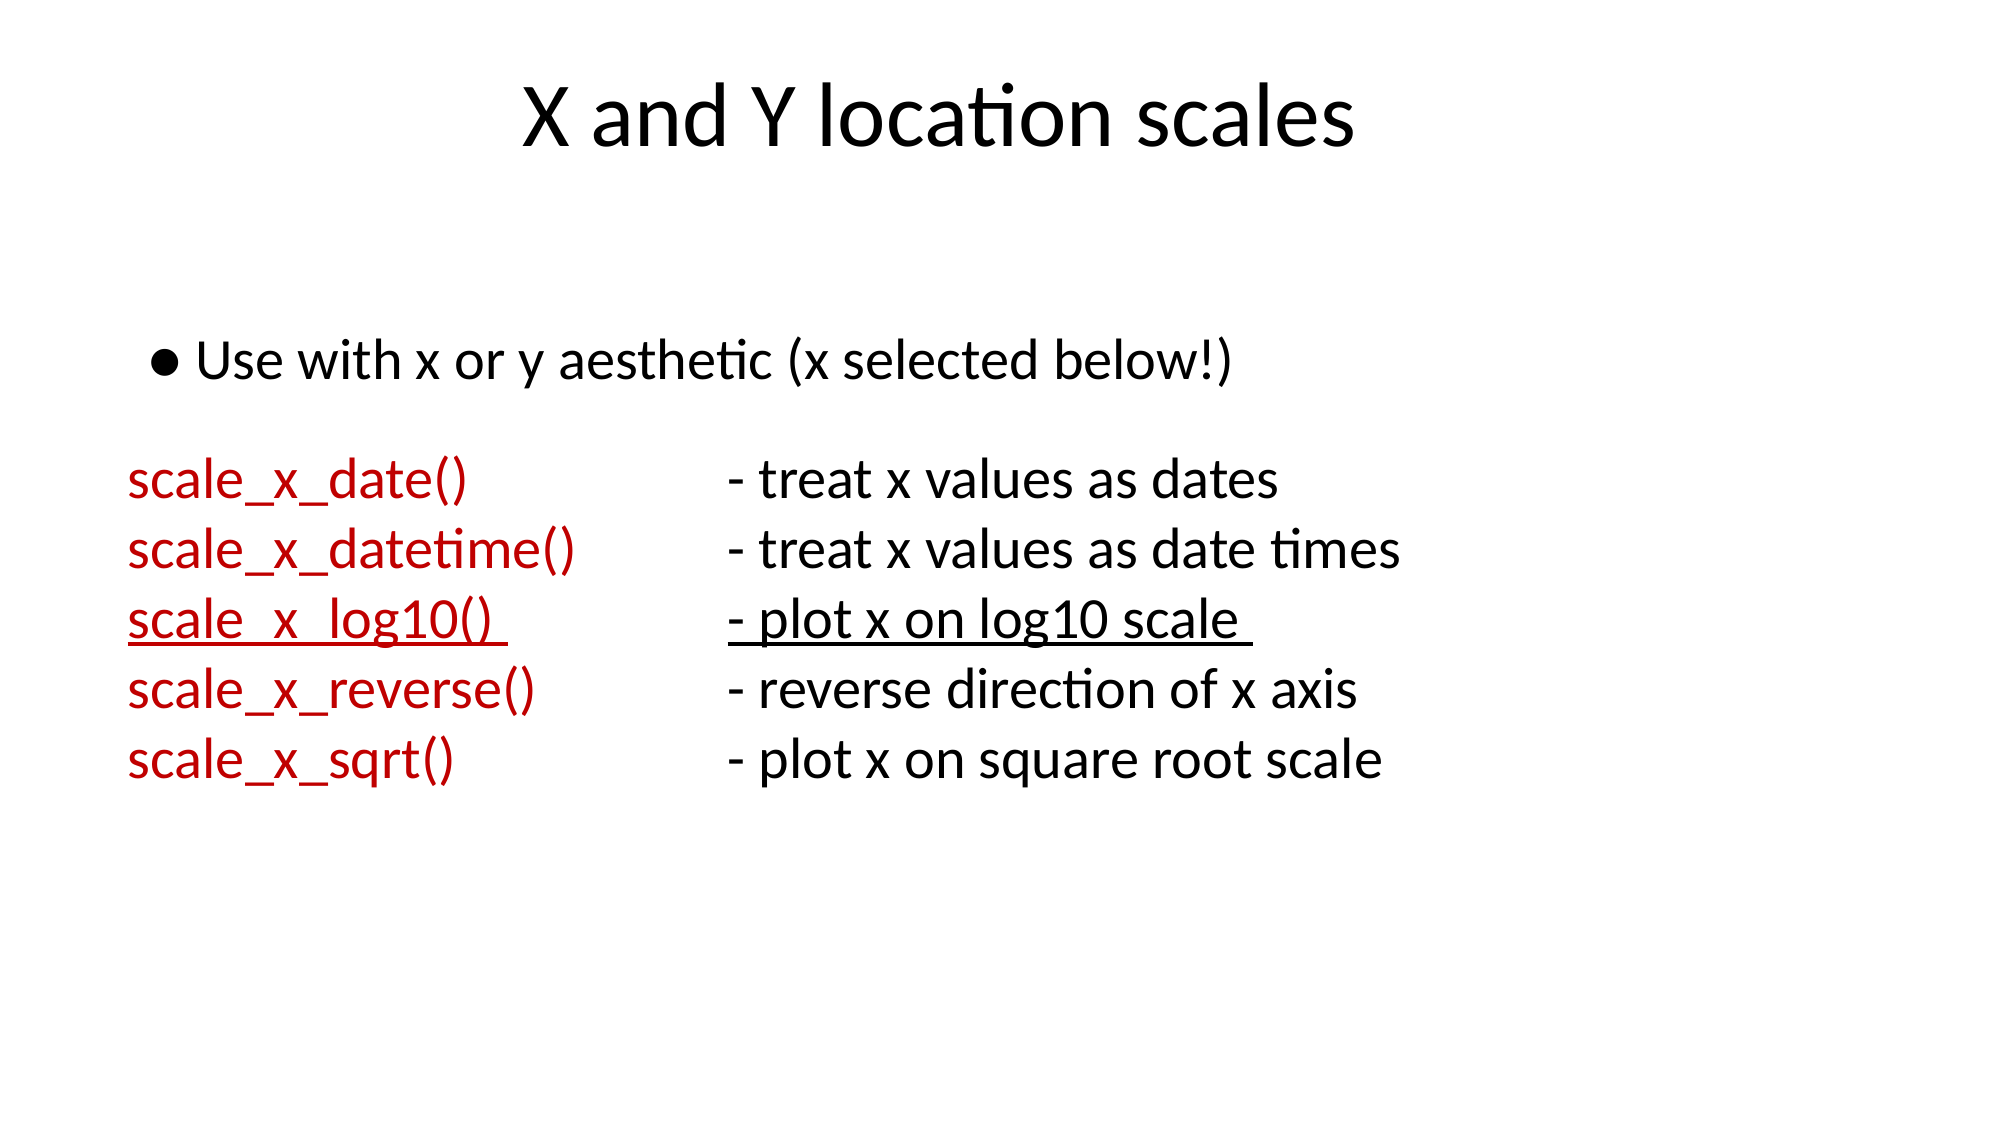

X and Y location scales
 ● Use with x or y aesthetic (x selected below!)
scale_x_date() 		- treat x values as dates
scale_x_datetime() 	- treat x values as date times scale_x_log10() 		- plot x on log10 scale
scale_x_reverse() 		- reverse direction of x axis
scale_x_sqrt() 		- plot x on square root scale